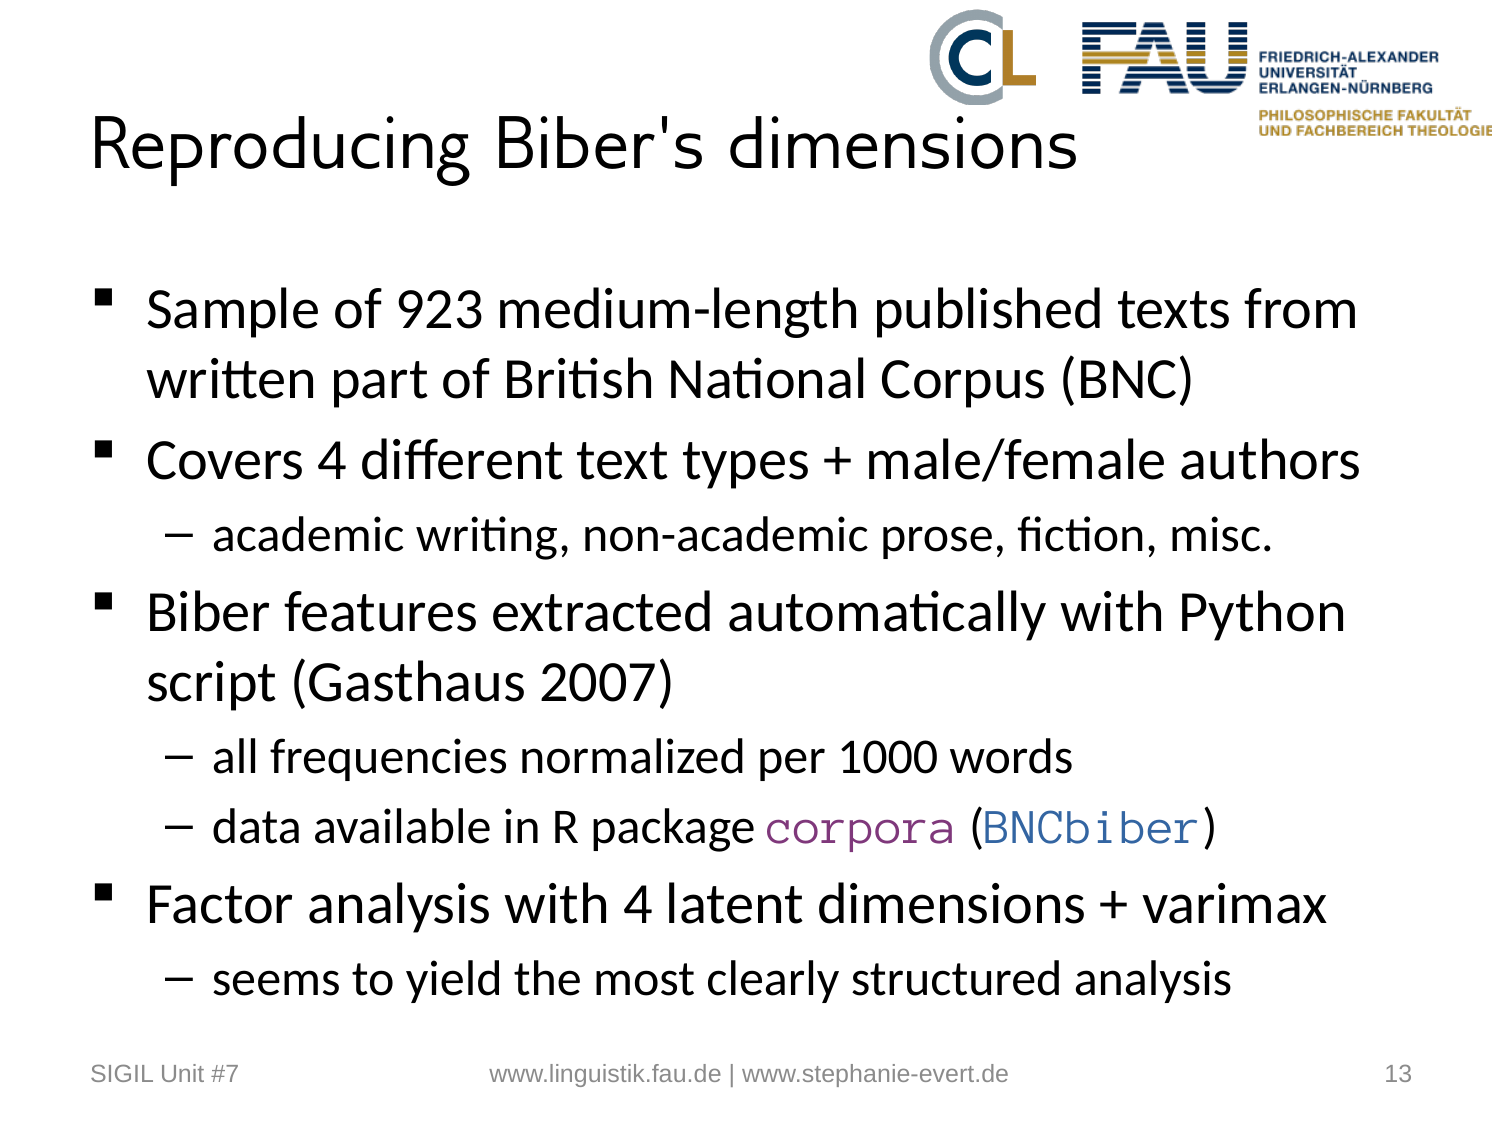

# Reproducing Biber's dimensions
Sample of 923 medium-length published texts from written part of British National Corpus (BNC)
Covers 4 different text types + male/female authors
academic writing, non-academic prose, fiction, misc.
Biber features extracted automatically with Python script (Gasthaus 2007)
all frequencies normalized per 1000 words
data available in R package corpora (BNCbiber)
Factor analysis with 4 latent dimensions + varimax
seems to yield the most clearly structured analysis
SIGIL Unit #7
www.linguistik.fau.de | www.stephanie-evert.de
13